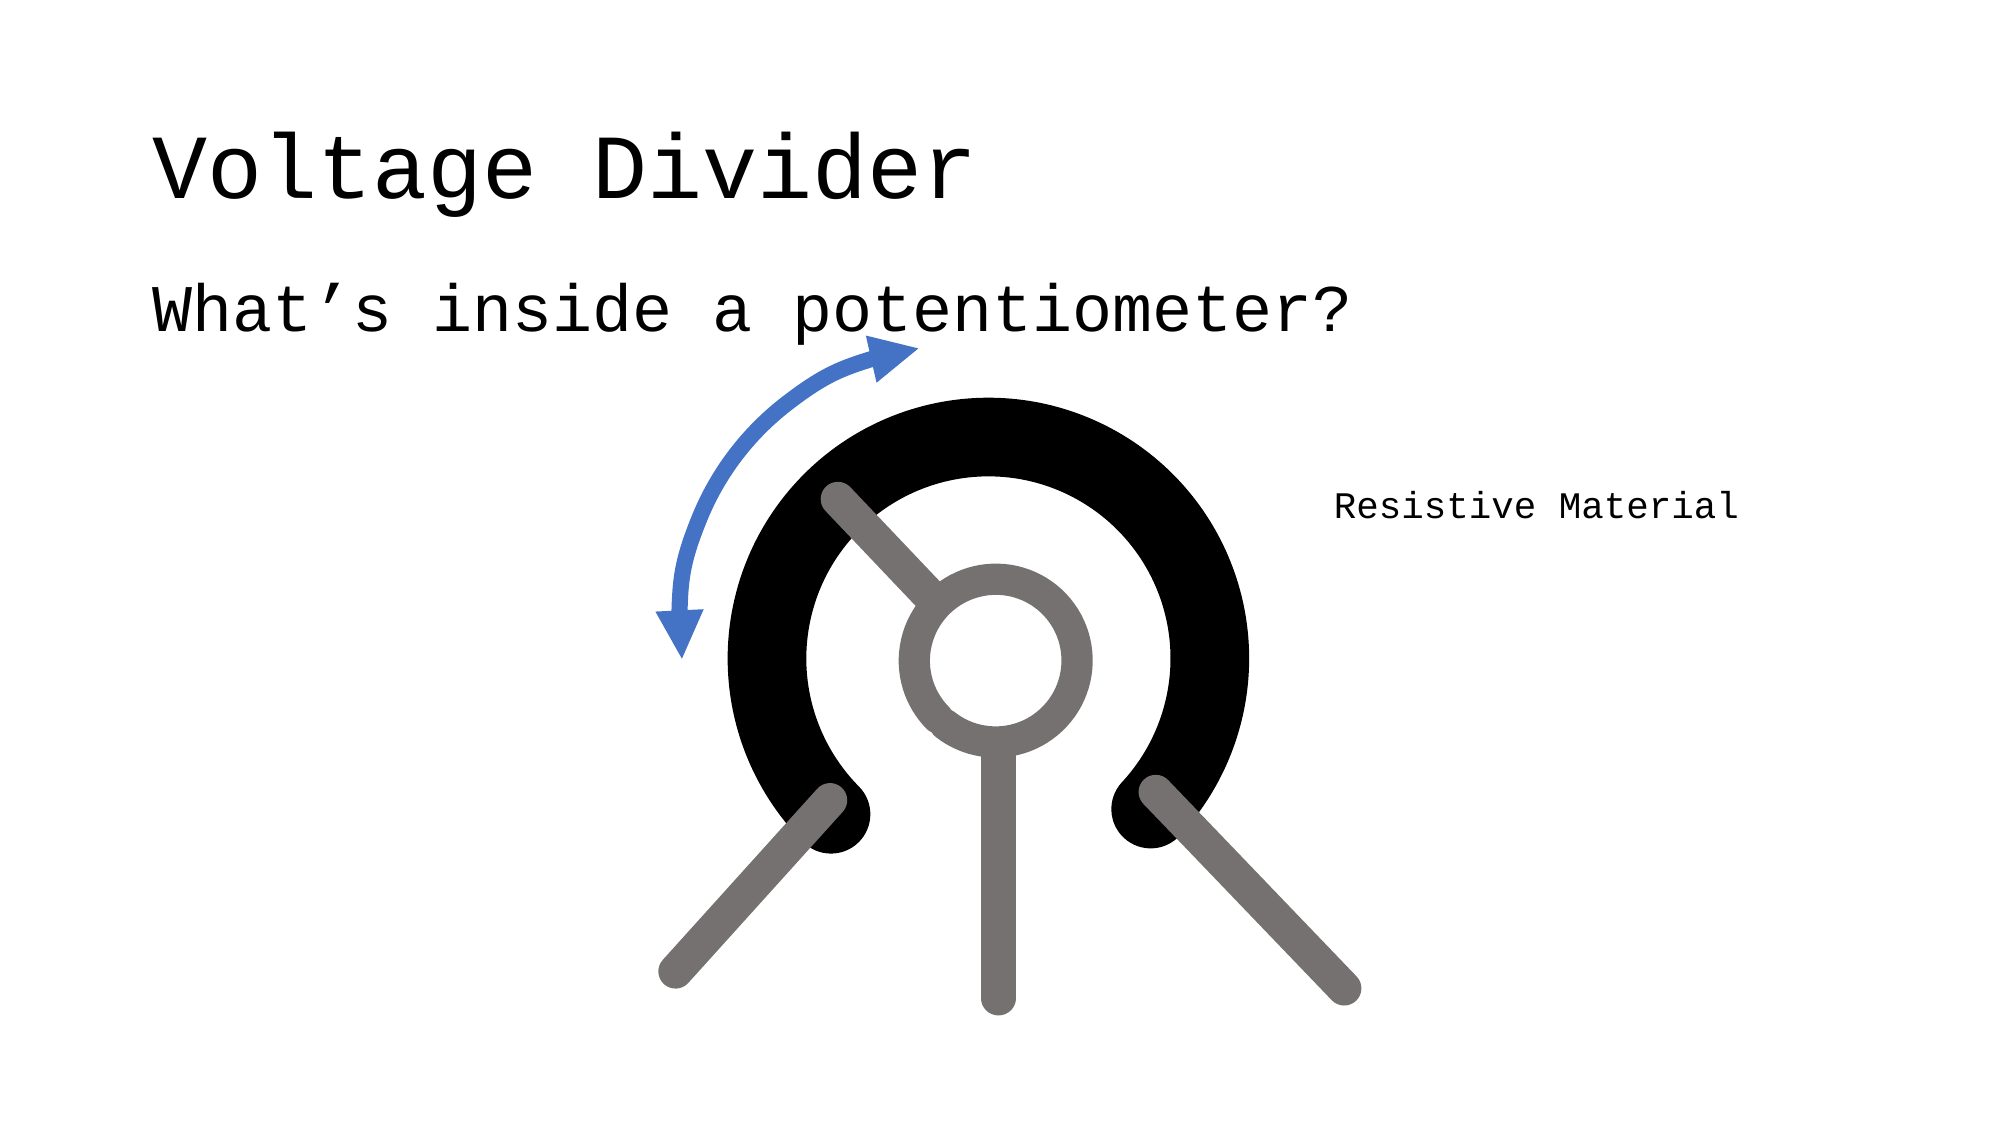

# Voltage Divider
What’s inside a potentiometer?

Resistive Material